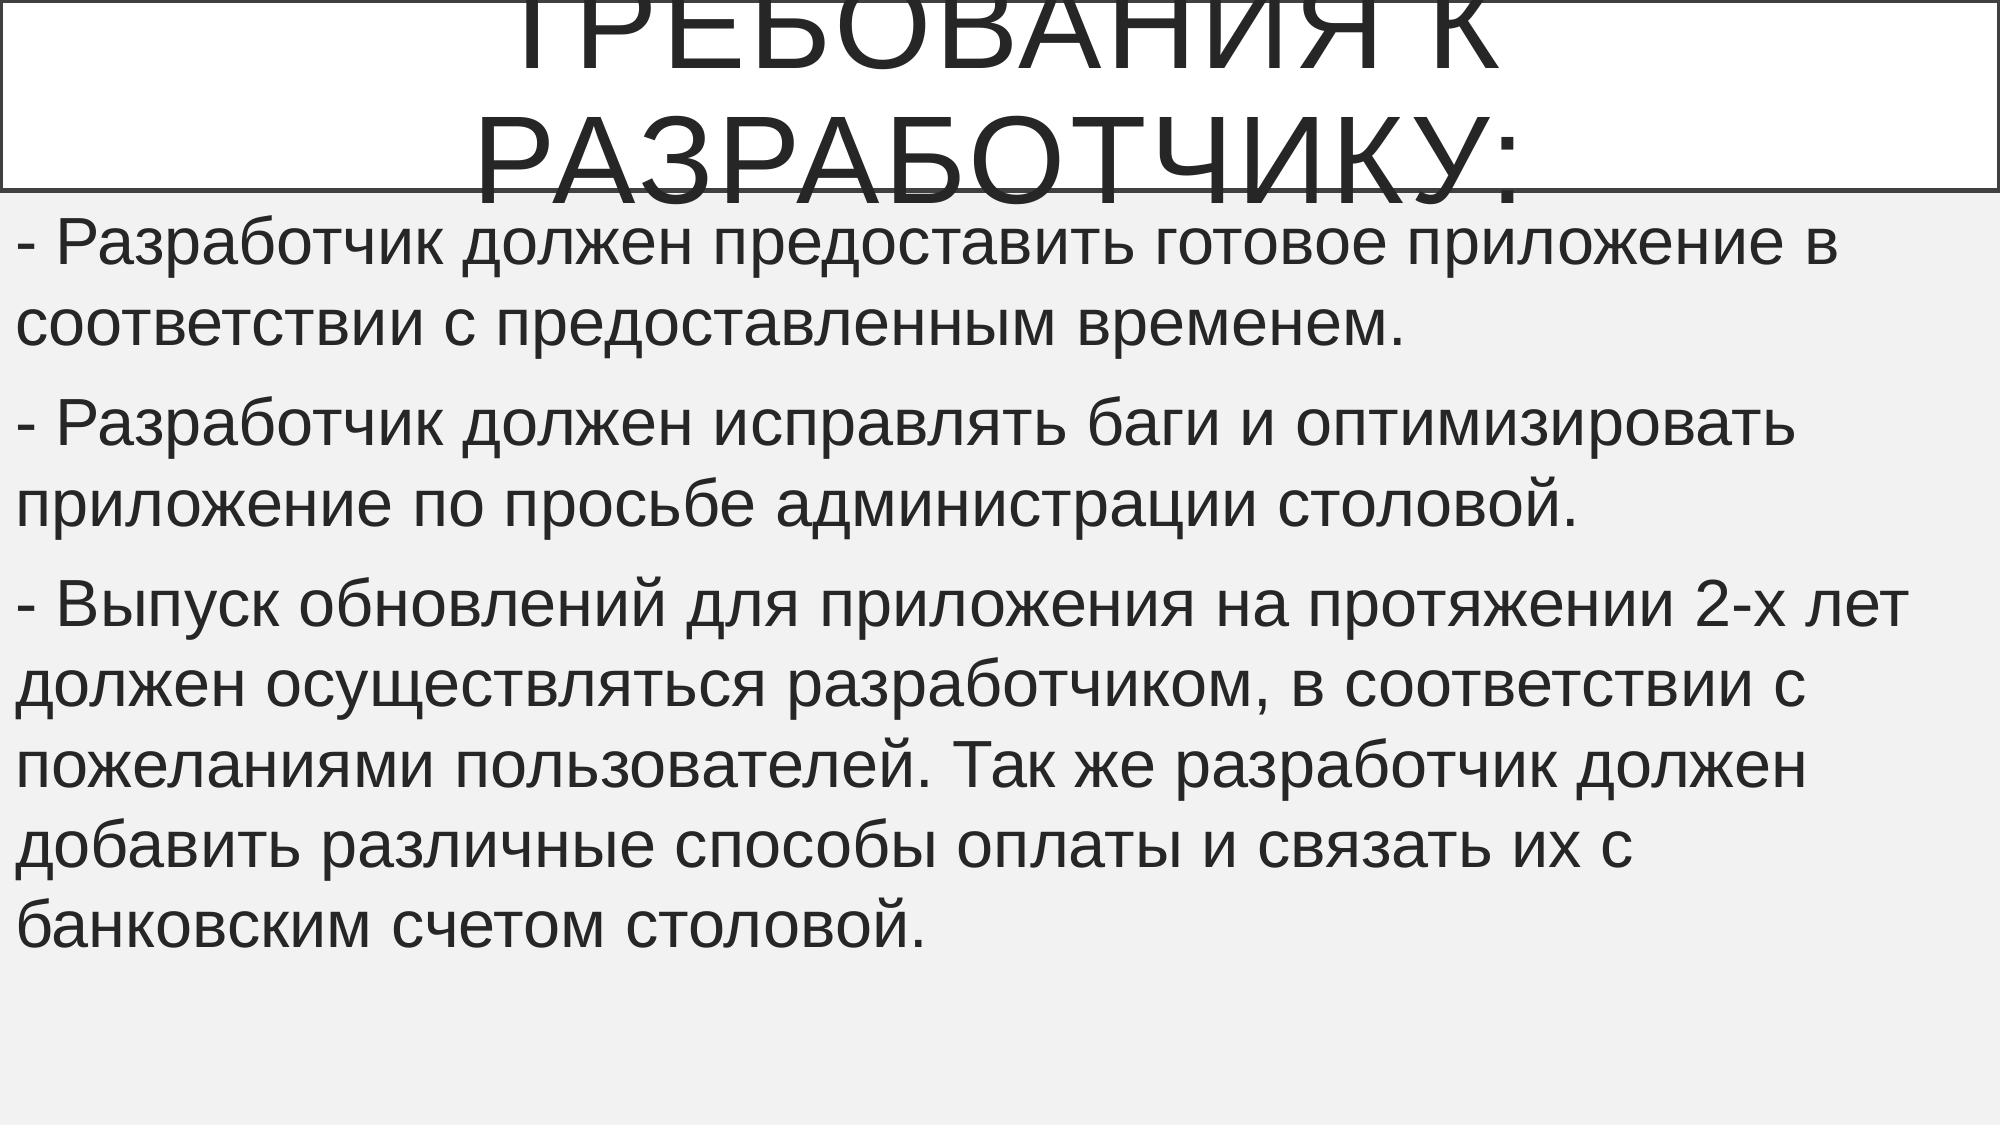

# Требования к Разработчику:
- Разработчик должен предоставить готовое приложение в соответствии с предоставленным временем.
- Разработчик должен исправлять баги и оптимизировать приложение по просьбе администрации столовой.
- Выпуск обновлений для приложения на протяжении 2-х лет должен осуществляться разработчиком, в соответствии с пожеланиями пользователей. Так же разработчик должен добавить различные способы оплаты и связать их с банковским счетом столовой.